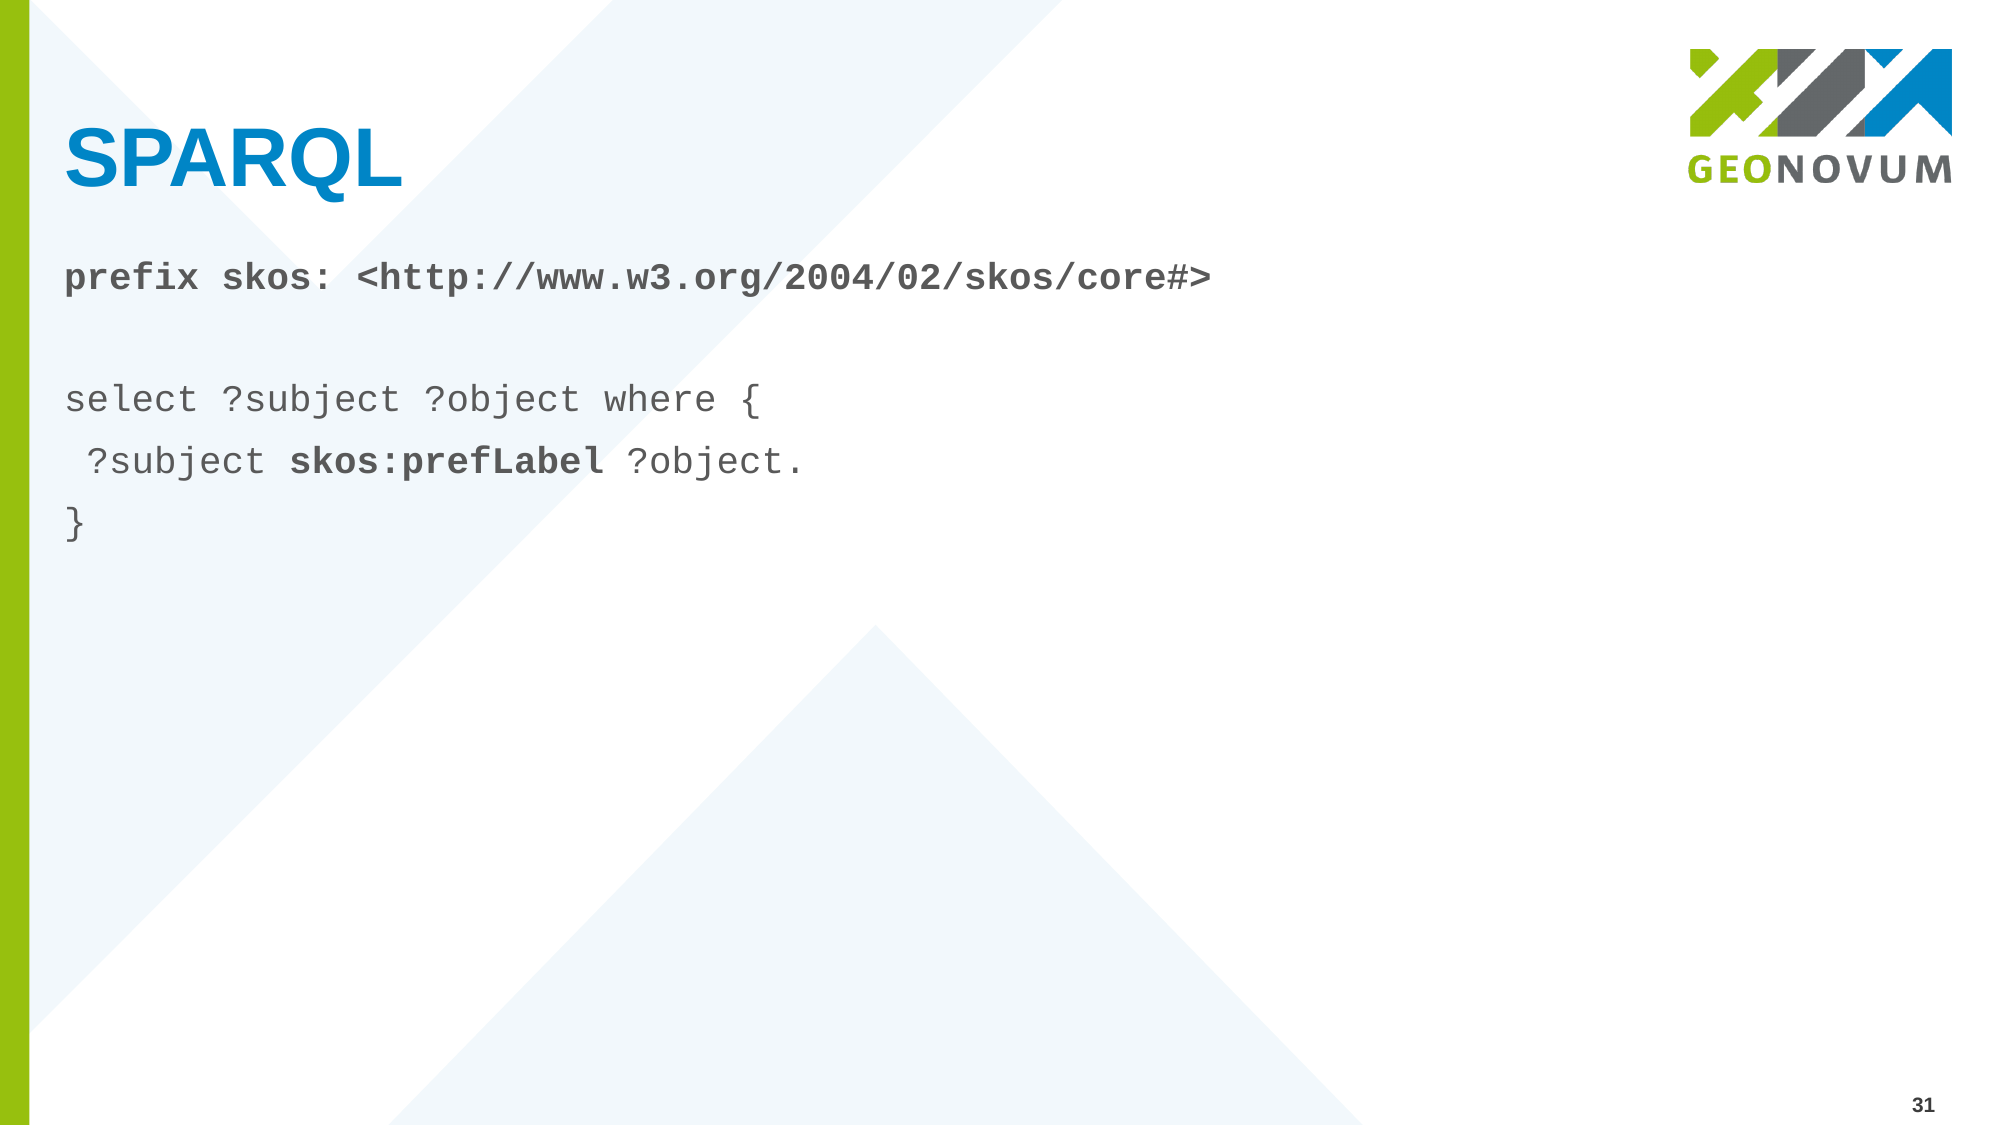

# SPARQL
prefix skos: <http://www.w3.org/2004/02/skos/core#>

select ?subject ?object where {
 ?subject skos:prefLabel ?object.
}

31